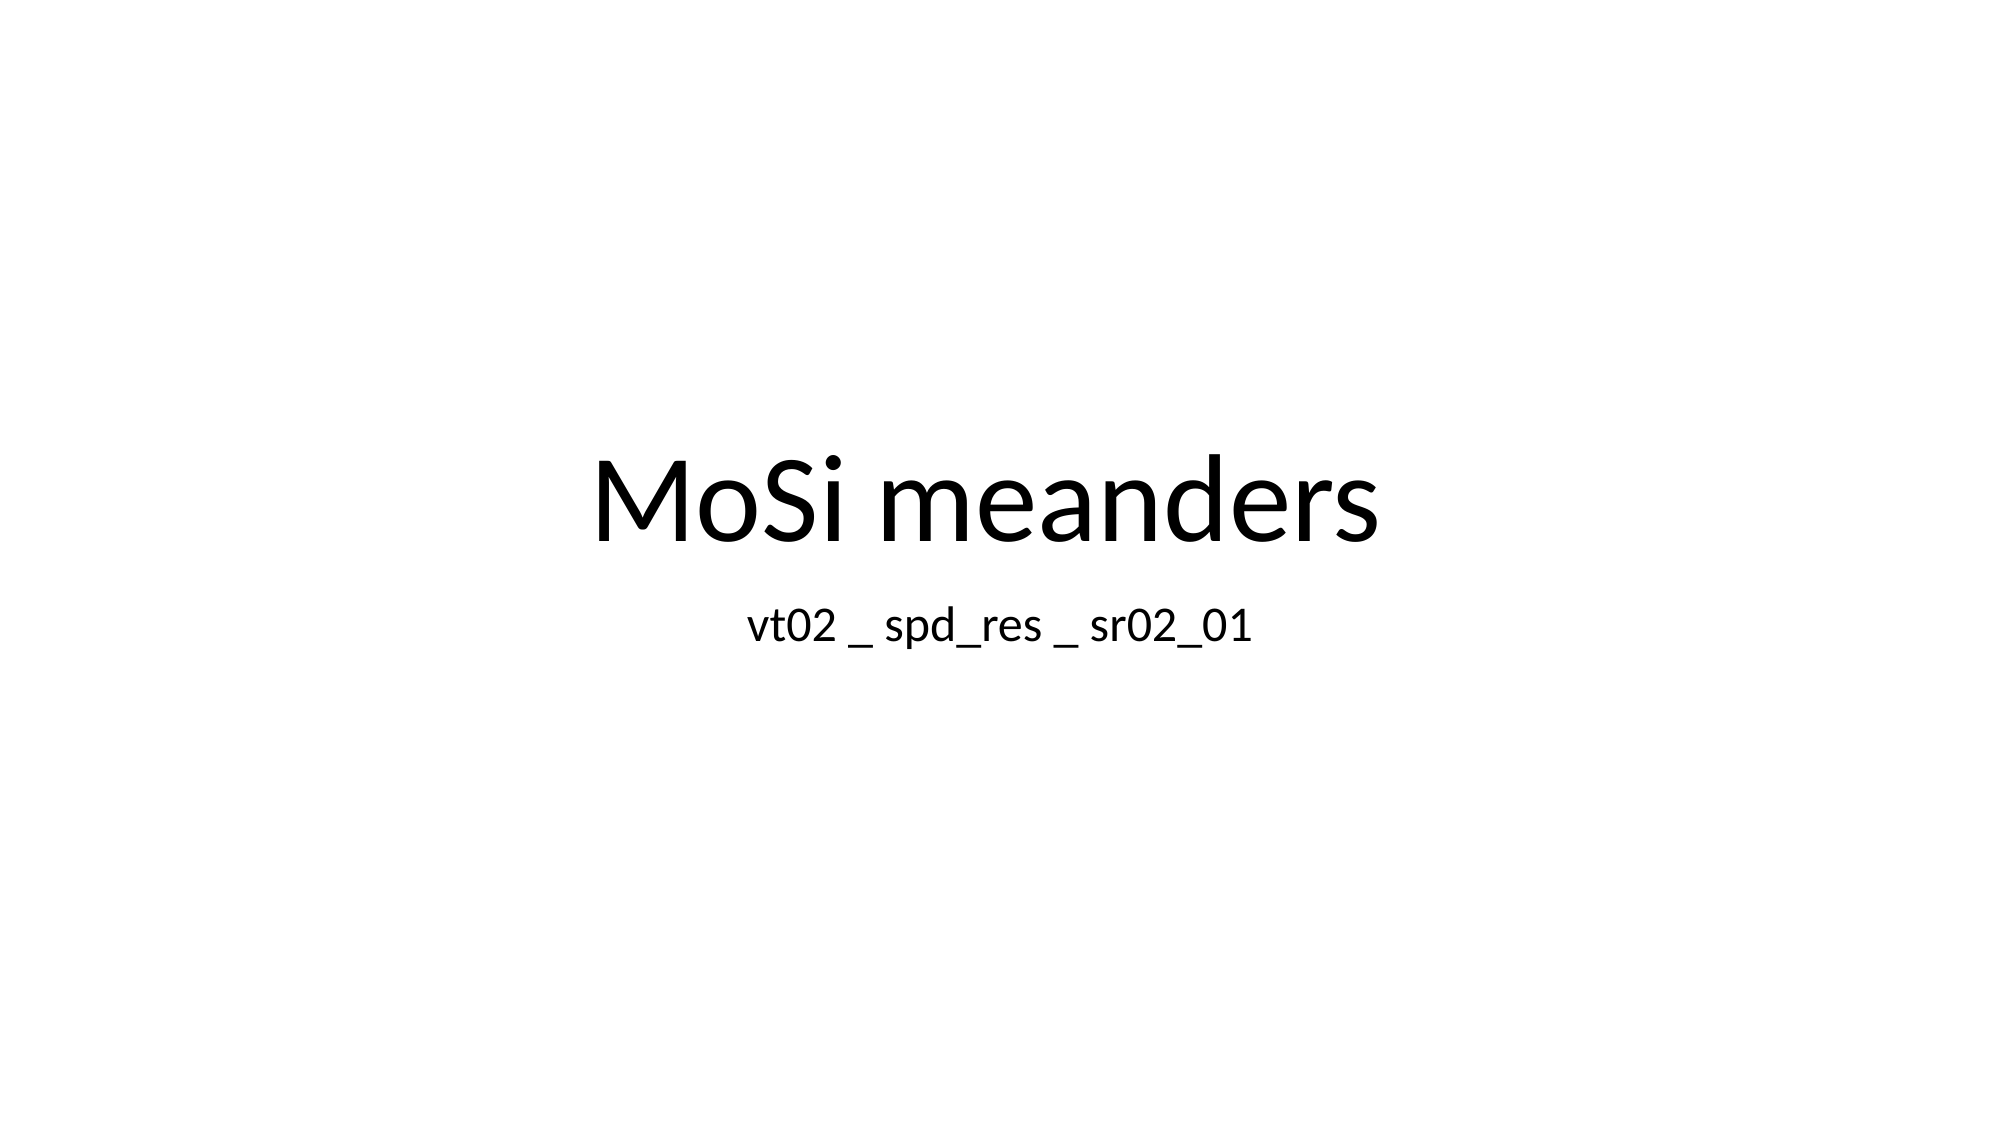

# MoSi meanders
vt02 _ spd_res _ sr02_01